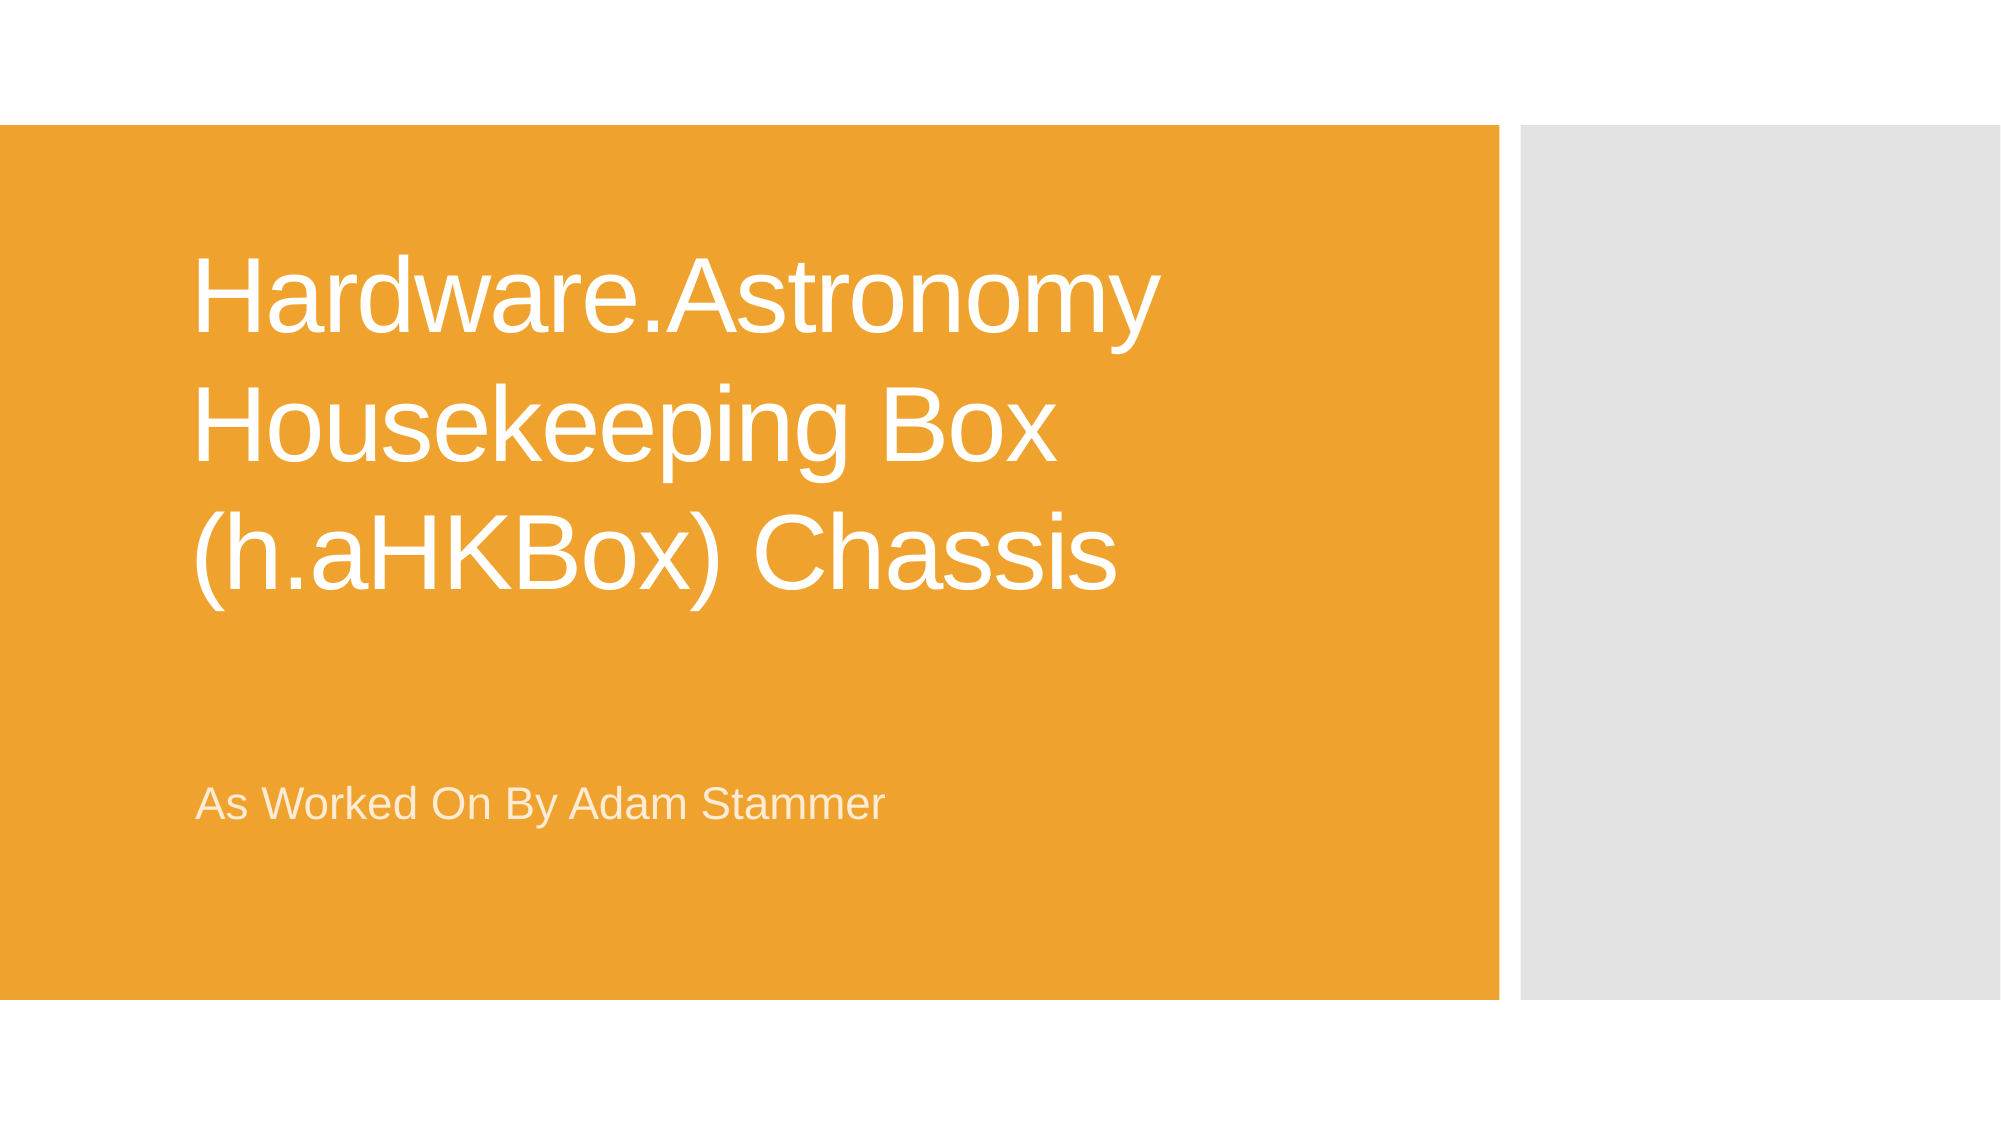

Hardware.Astronomy Housekeeping Box (h.aHKBox) Chassis
As Worked On By Adam Stammer